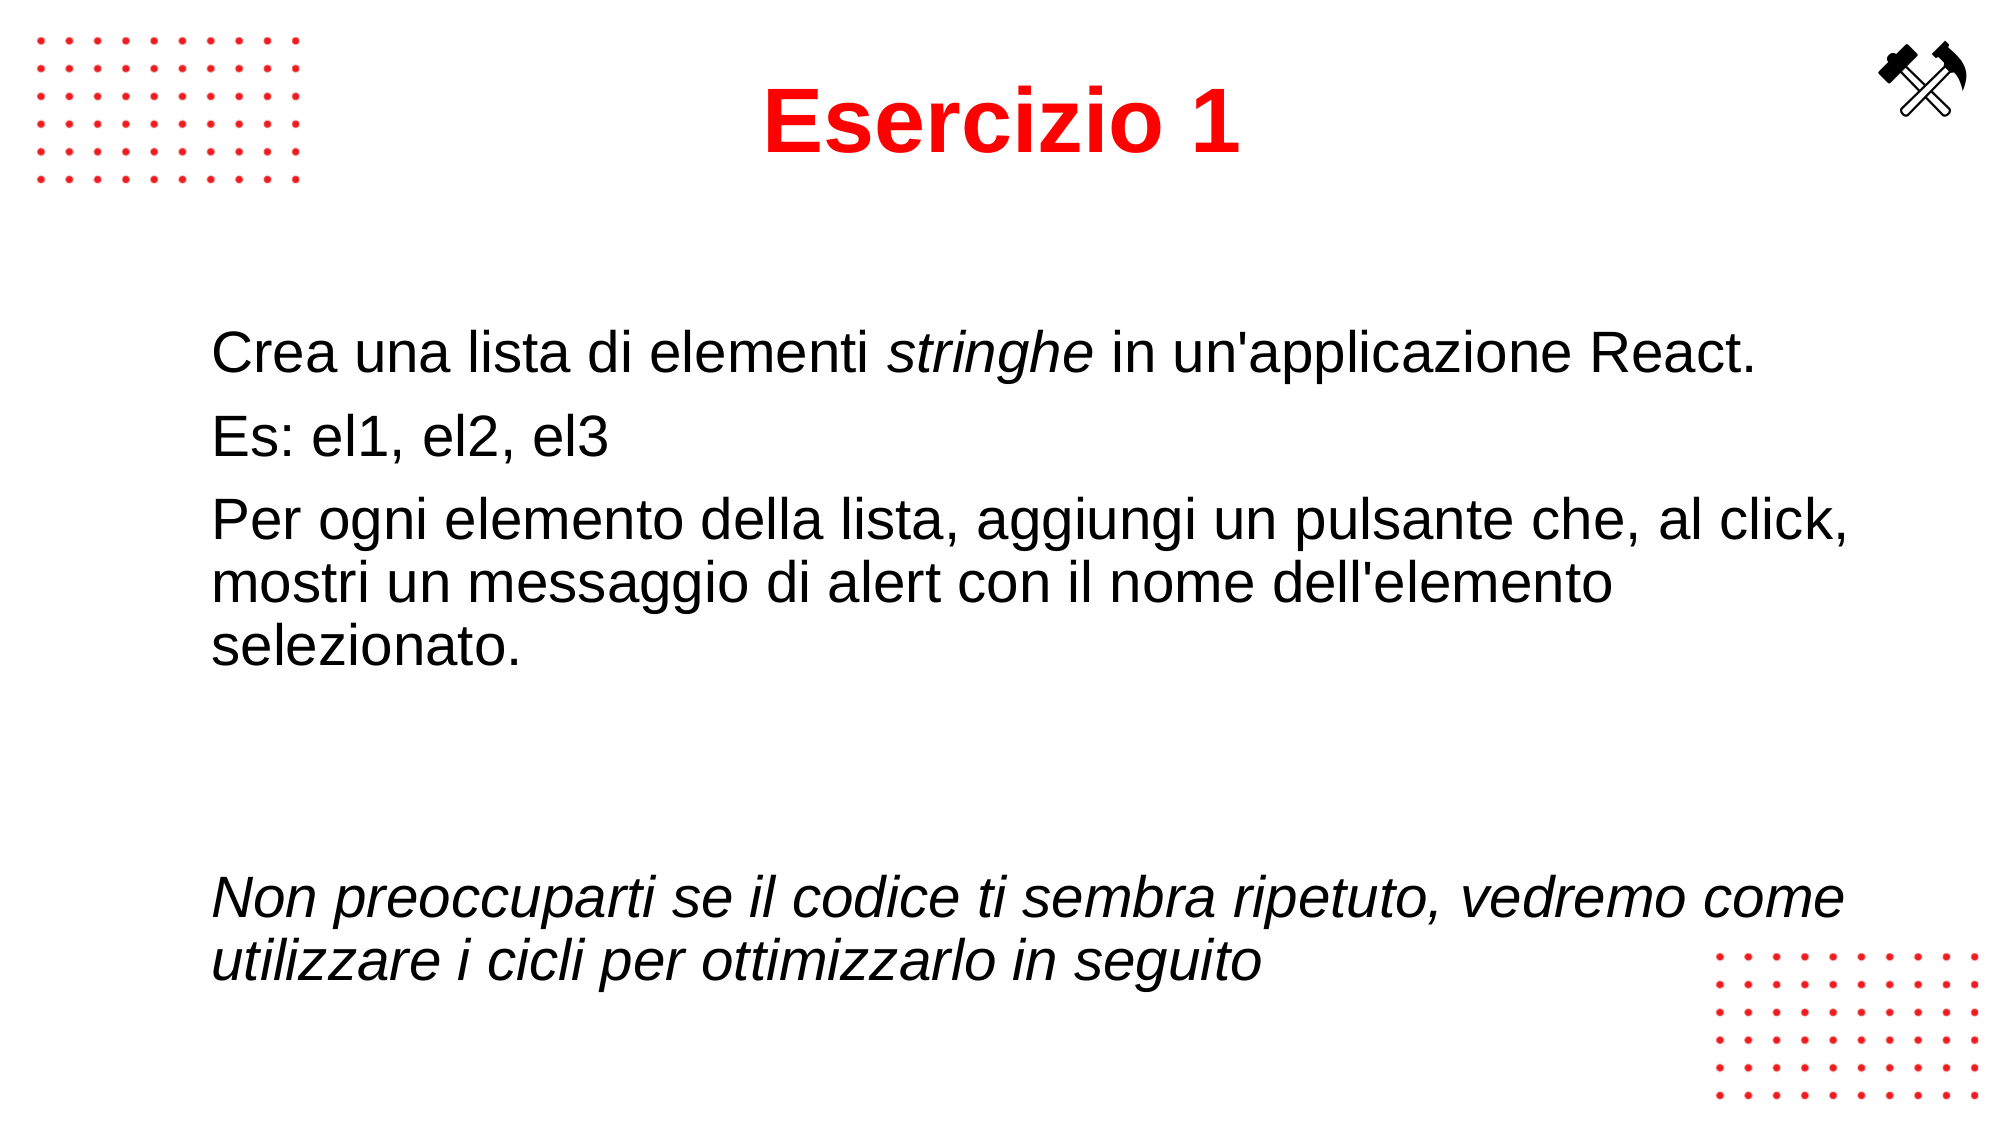

⚒️
# Esercizio 1
Crea una lista di elementi stringhe in un'applicazione React.
Es: el1, el2, el3
Per ogni elemento della lista, aggiungi un pulsante che, al click, mostri un messaggio di alert con il nome dell'elemento selezionato.

Non preoccuparti se il codice ti sembra ripetuto, vedremo come utilizzare i cicli per ottimizzarlo in seguito